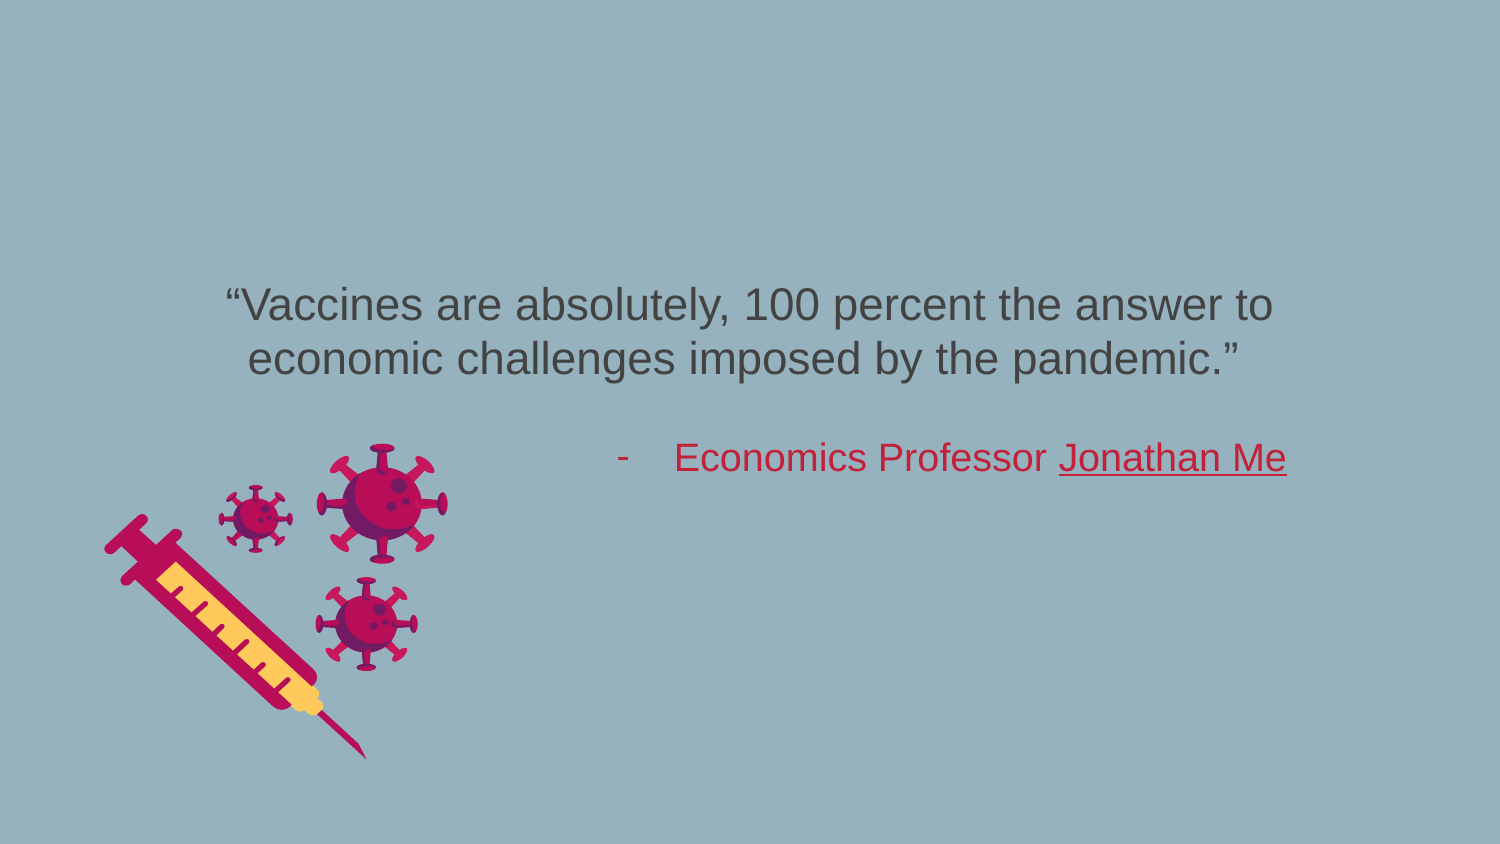

Lynn
“Vaccines are absolutely, 100 percent the answer to economic challenges imposed by the pandemic.”
Economics Professor Jonathan Me